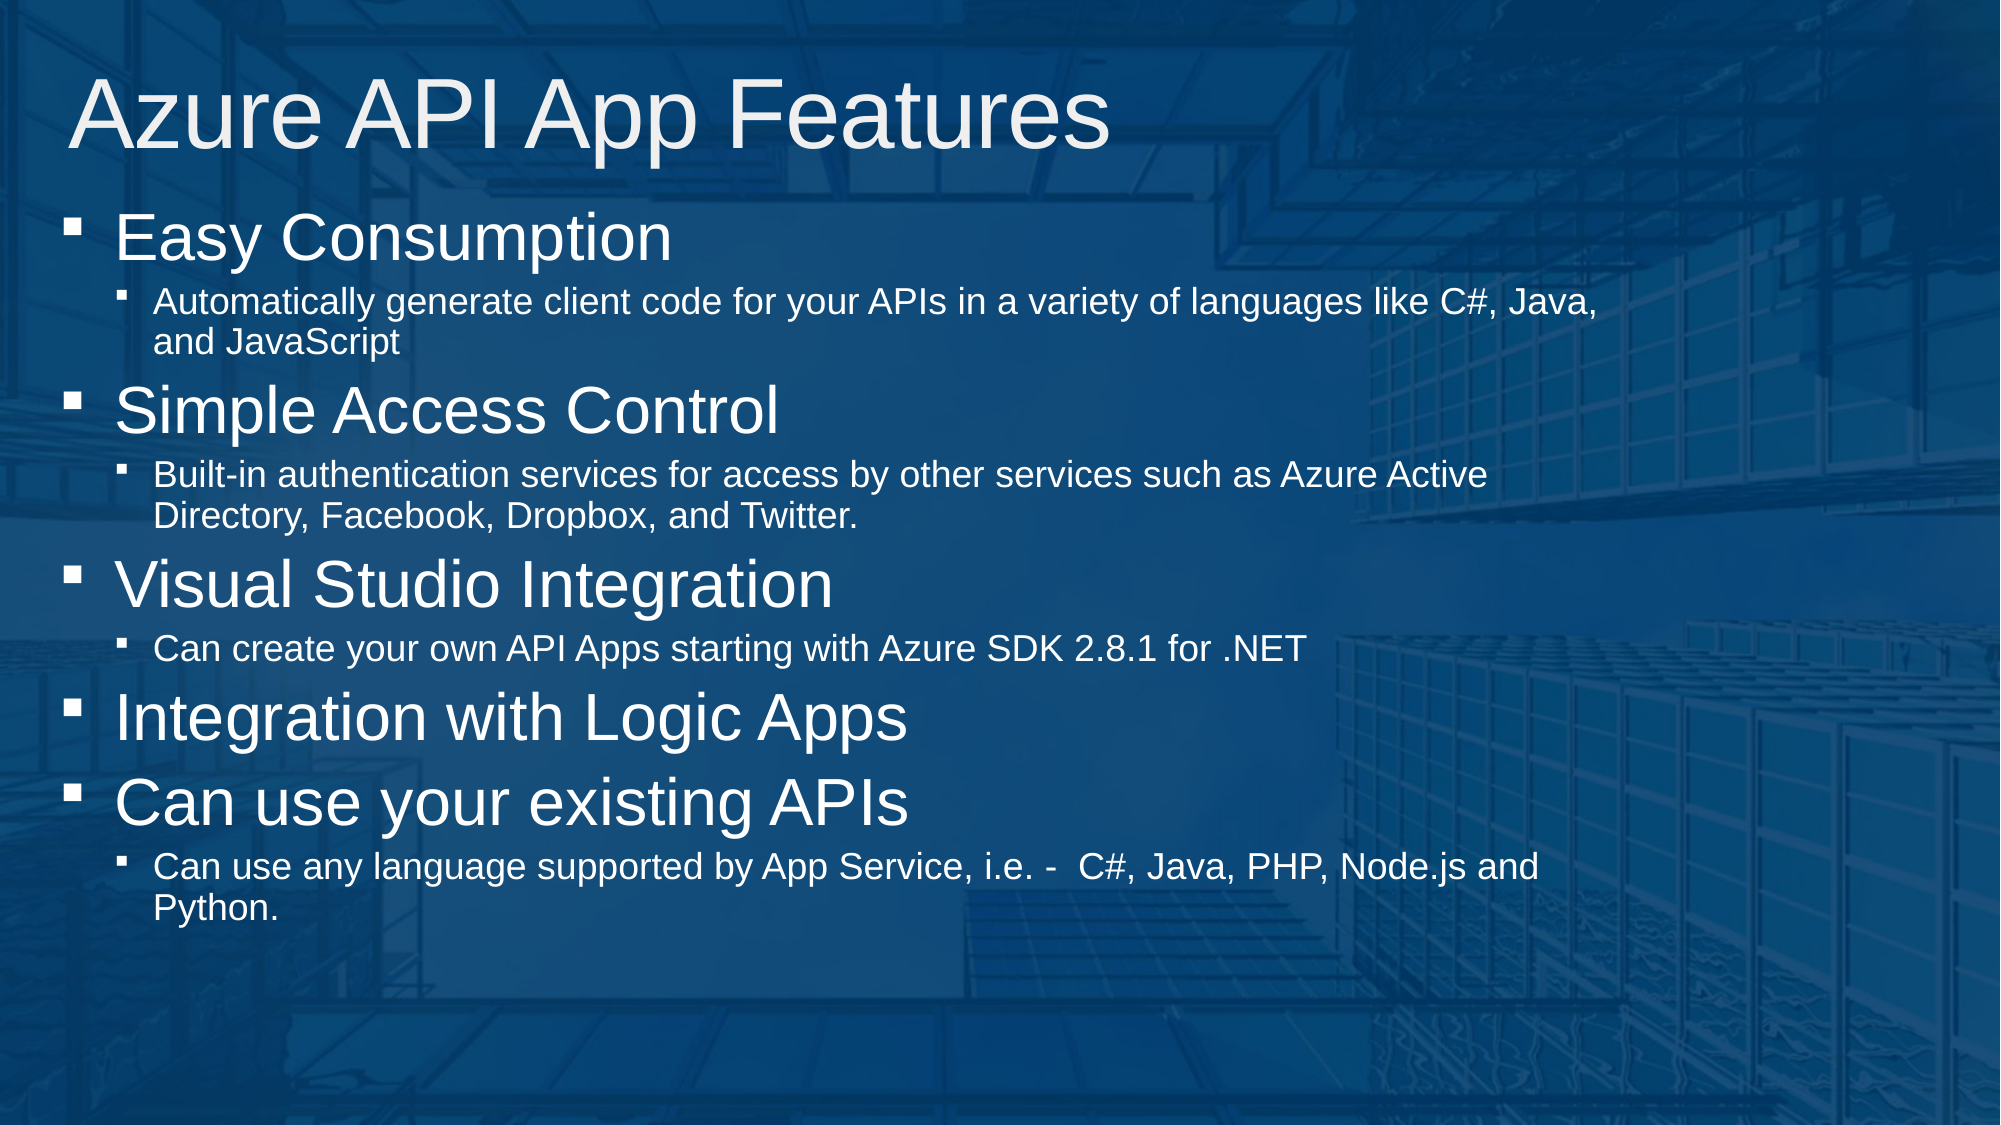

# Azure API App Features
Easy Consumption
Automatically generate client code for your APIs in a variety of languages like C#, Java, and JavaScript
Simple Access Control
Built-in authentication services for access by other services such as Azure Active Directory, Facebook, Dropbox, and Twitter.
Visual Studio Integration
Can create your own API Apps starting with Azure SDK 2.8.1 for .NET
Integration with Logic Apps
Can use your existing APIs
Can use any language supported by App Service, i.e. -  C#, Java, PHP, Node.js and Python.